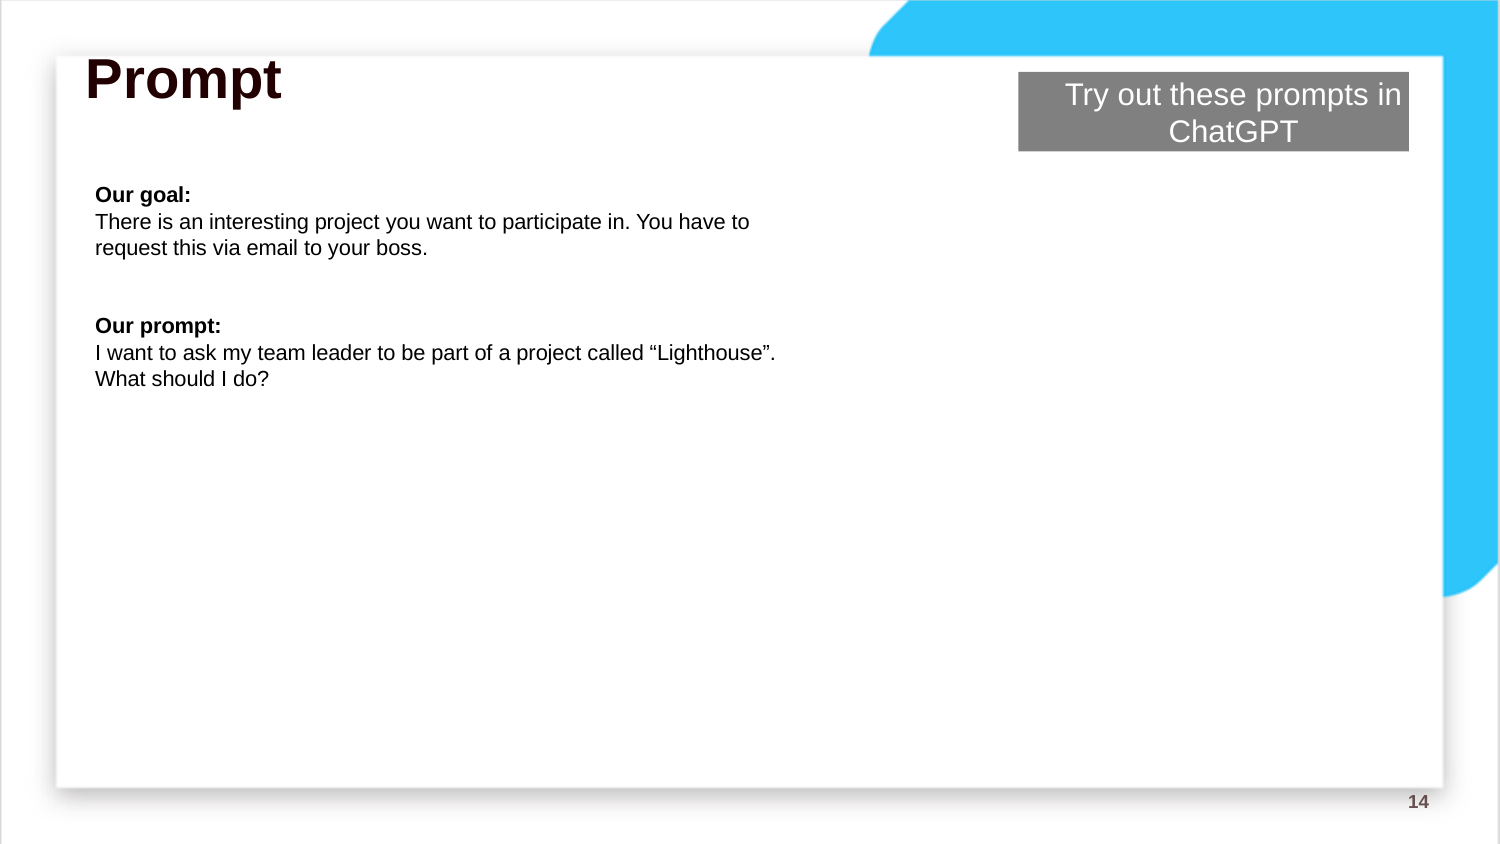

# Prompt
Try out these prompts in ChatGPT
Our goal:
There is an interesting project you want to participate in. You have to request this via email to your boss.

Our prompt:
I want to ask my team leader to be part of a project called “Lighthouse”. What should I do?